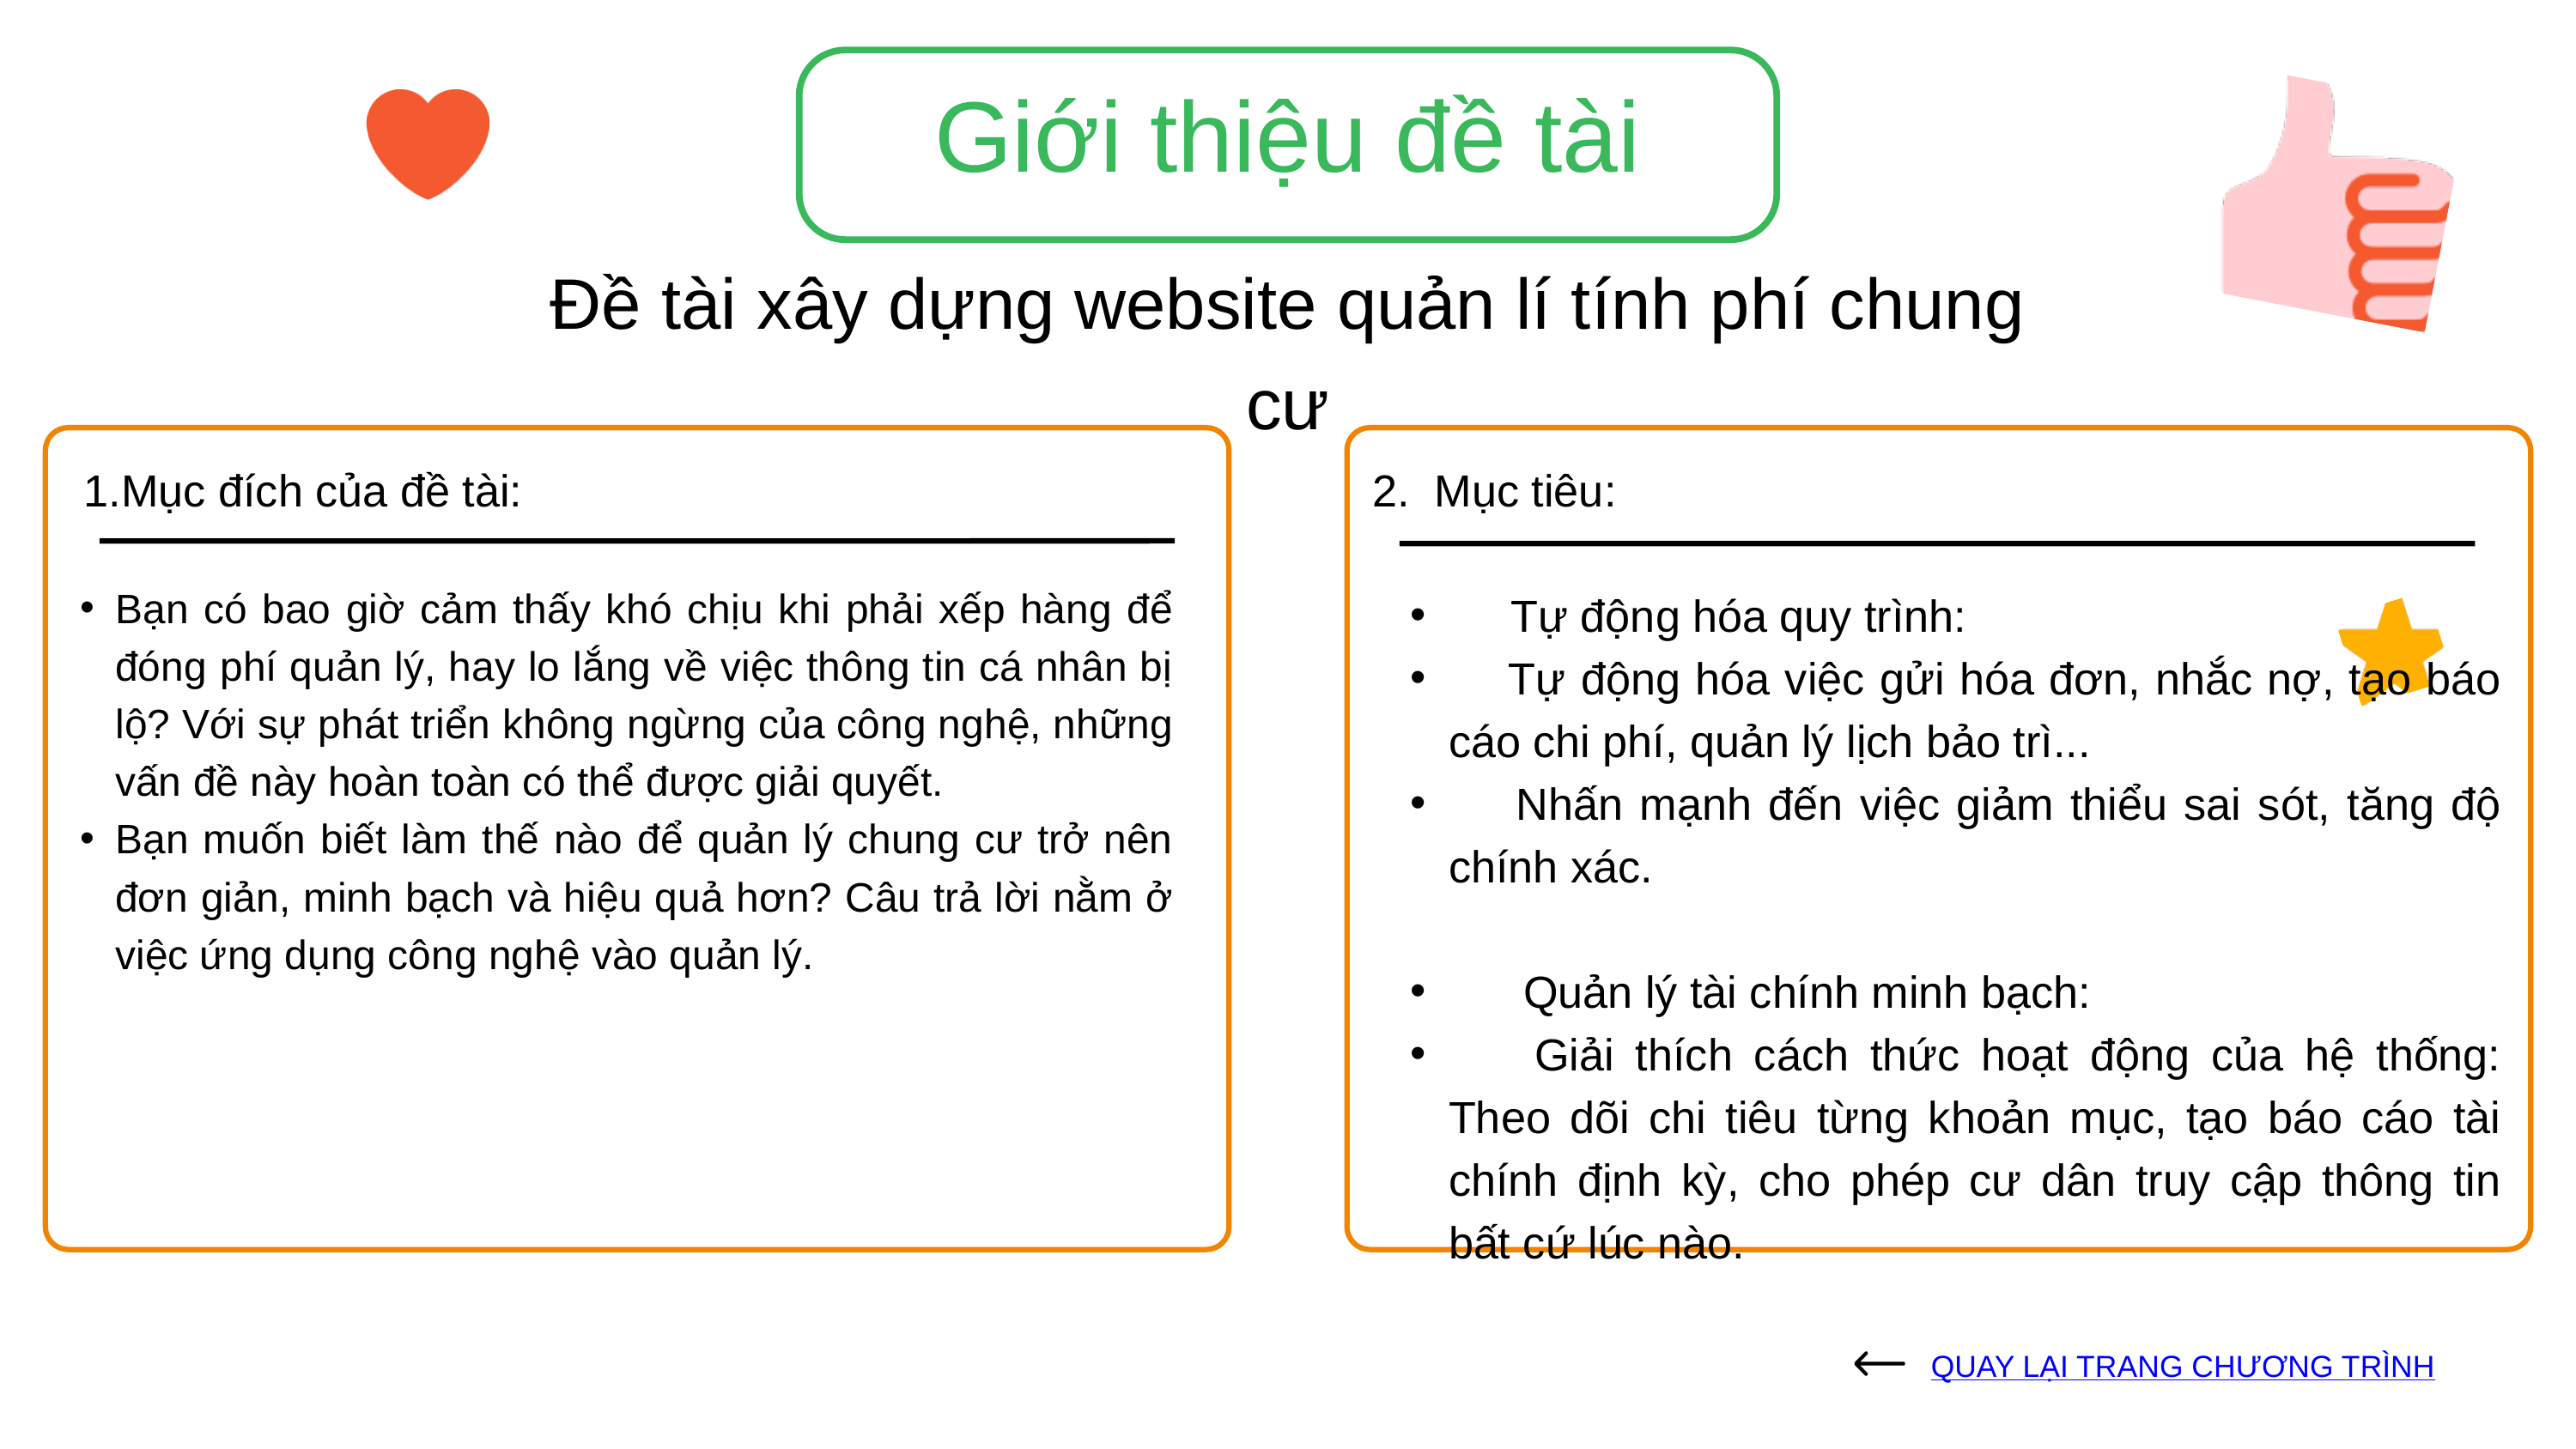

Giới thiệu đề tài

Đề tài xây dựng website quản lí tính phí chung cư

Mục đích của đề tài:

Bạn có bao giờ cảm thấy khó chịu khi phải xếp hàng để đóng phí quản lý, hay lo lắng về việc thông tin cá nhân bị lộ? Với sự phát triển không ngừng của công nghệ, những vấn đề này hoàn toàn có thể được giải quyết.
Bạn muốn biết làm thế nào để quản lý chung cư trở nên đơn giản, minh bạch và hiệu quả hơn? Câu trả lời nằm ở việc ứng dụng công nghệ vào quản lý.

2.  Mục tiêu:

     Tự động hóa quy trình:
    Tự động hóa việc gửi hóa đơn, nhắc nợ, tạo báo cáo chi phí, quản lý lịch bảo trì...
    Nhấn mạnh đến việc giảm thiểu sai sót, tăng độ chính xác.

      Quản lý tài chính minh bạch:
    Giải thích cách thức hoạt động của hệ thống: Theo dõi chi tiêu từng khoản mục, tạo báo cáo tài chính định kỳ, cho phép cư dân truy cập thông tin bất cứ lúc nào.

QUAY LẠI TRANG CHƯƠNG TRÌNH